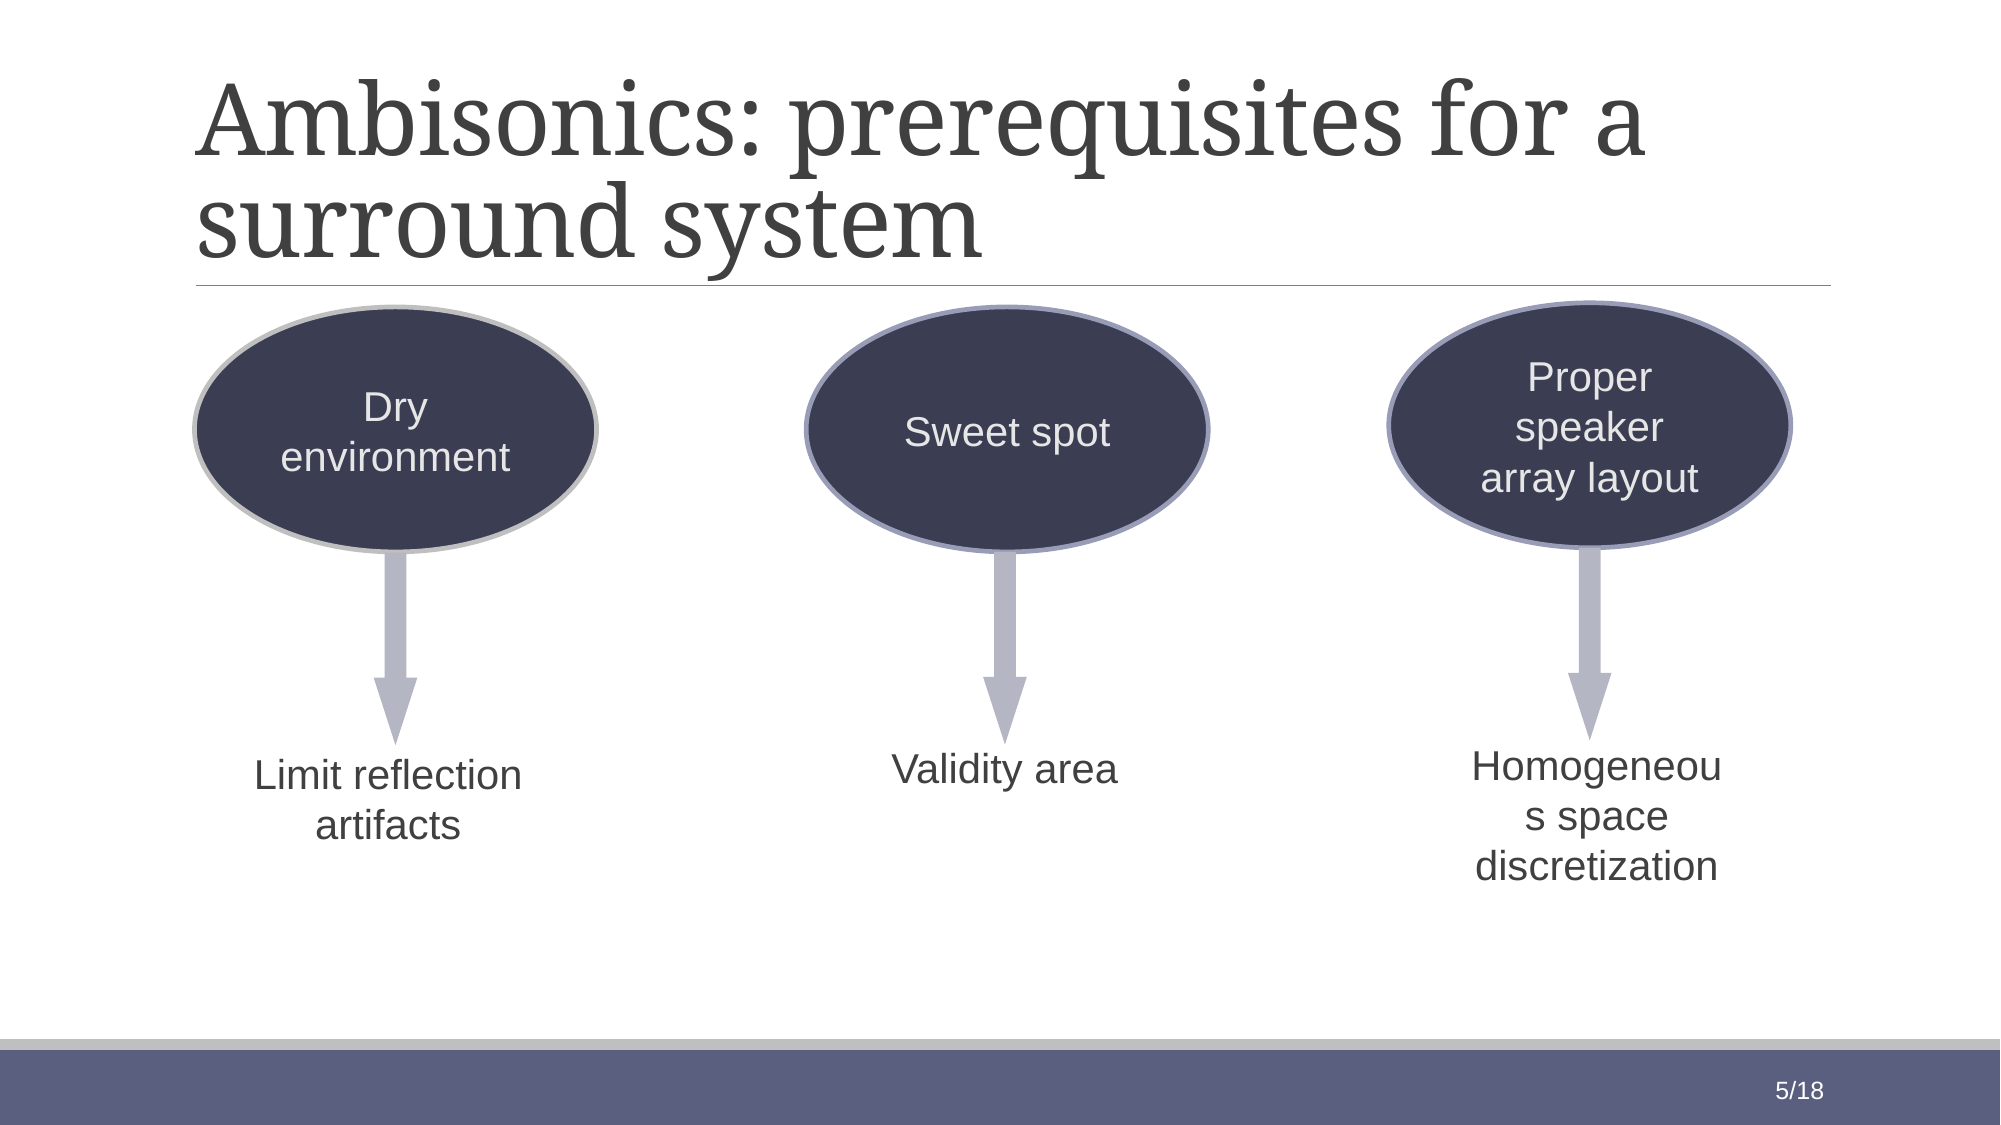

# Ambisonics: prerequisites for a surround system
Proper speaker array layout
Dry environment
Sweet spot

Homogeneous space discretization
Validity area
Limit reflection artifacts
5/18